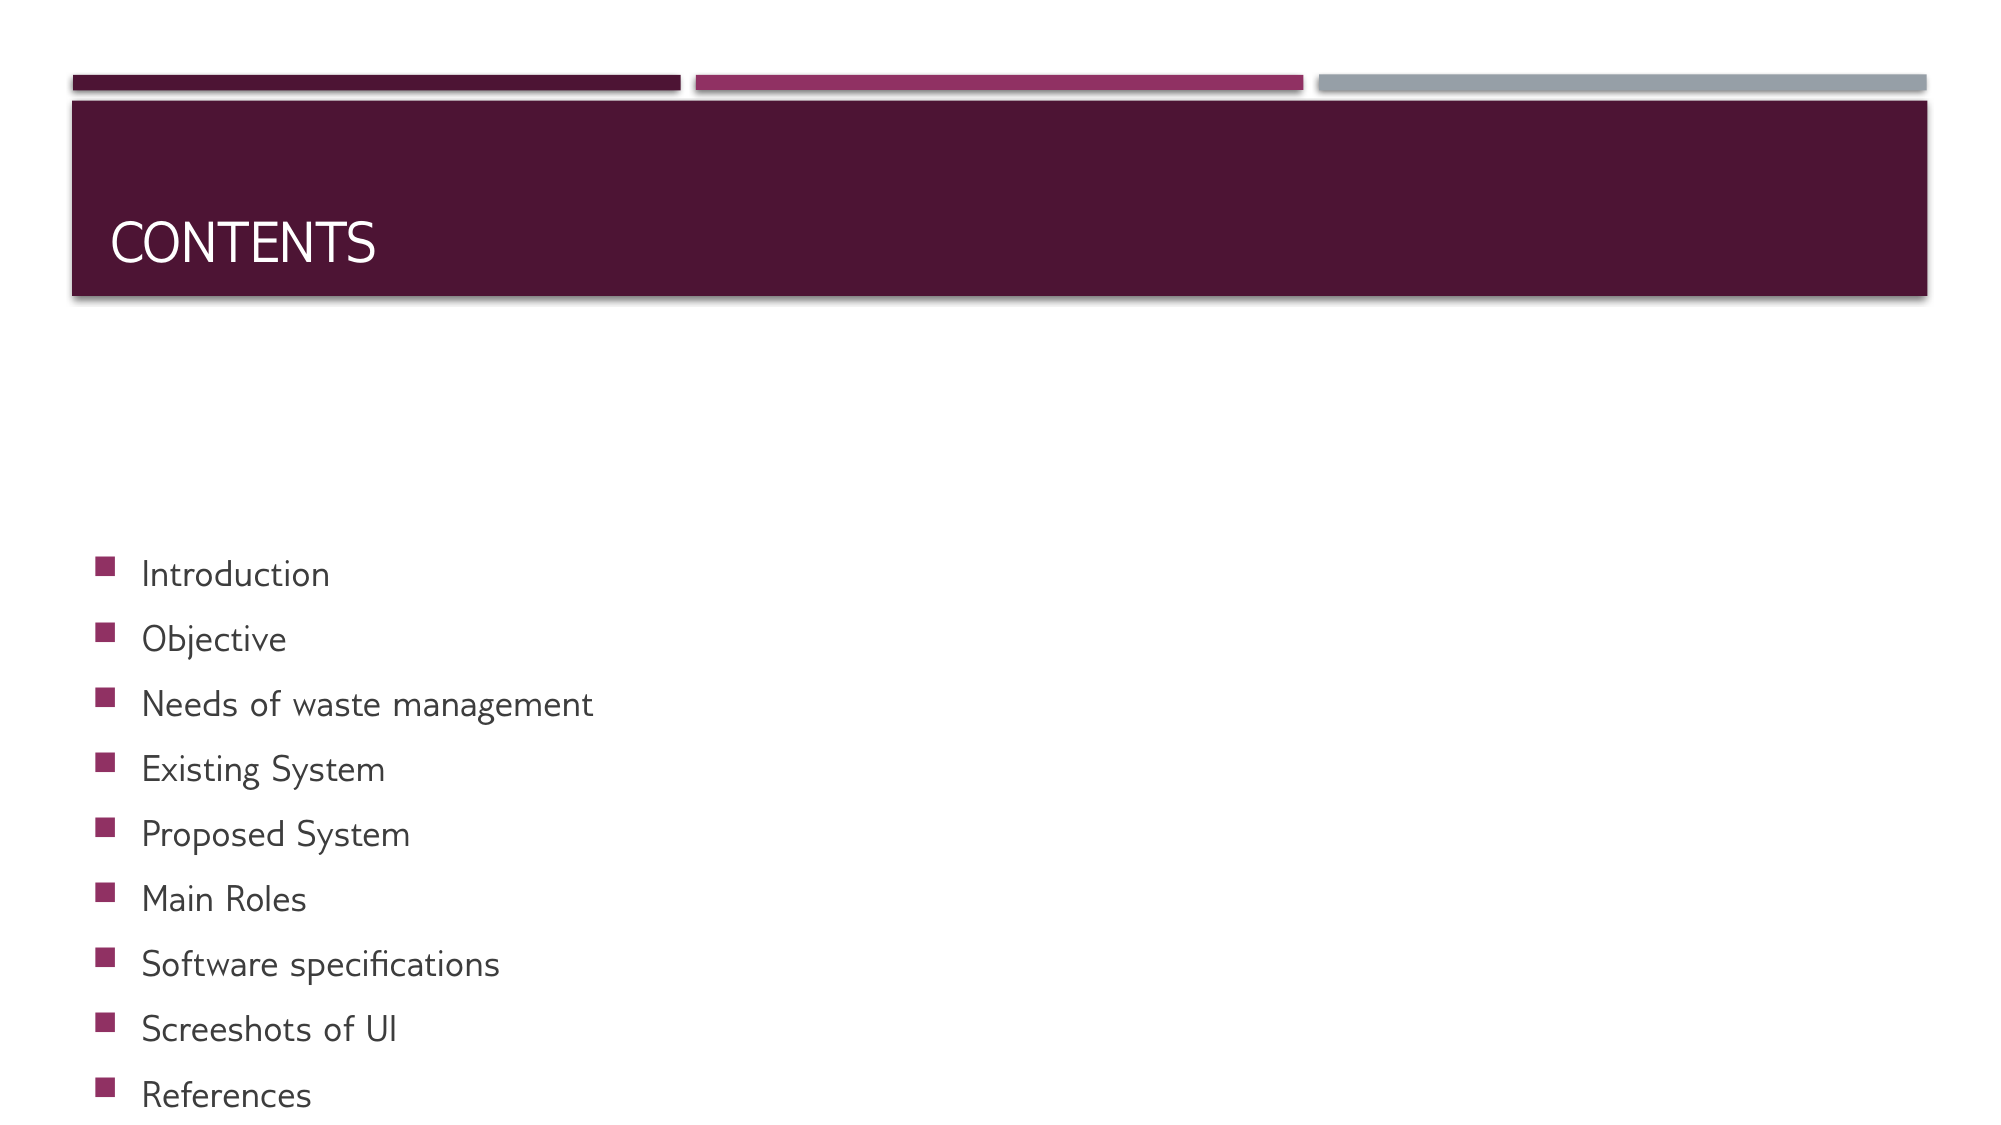

# contents
Introduction
Objective
Needs of waste management
Existing System
Proposed System
Main Roles
Software specifications
Screeshots of UI
References